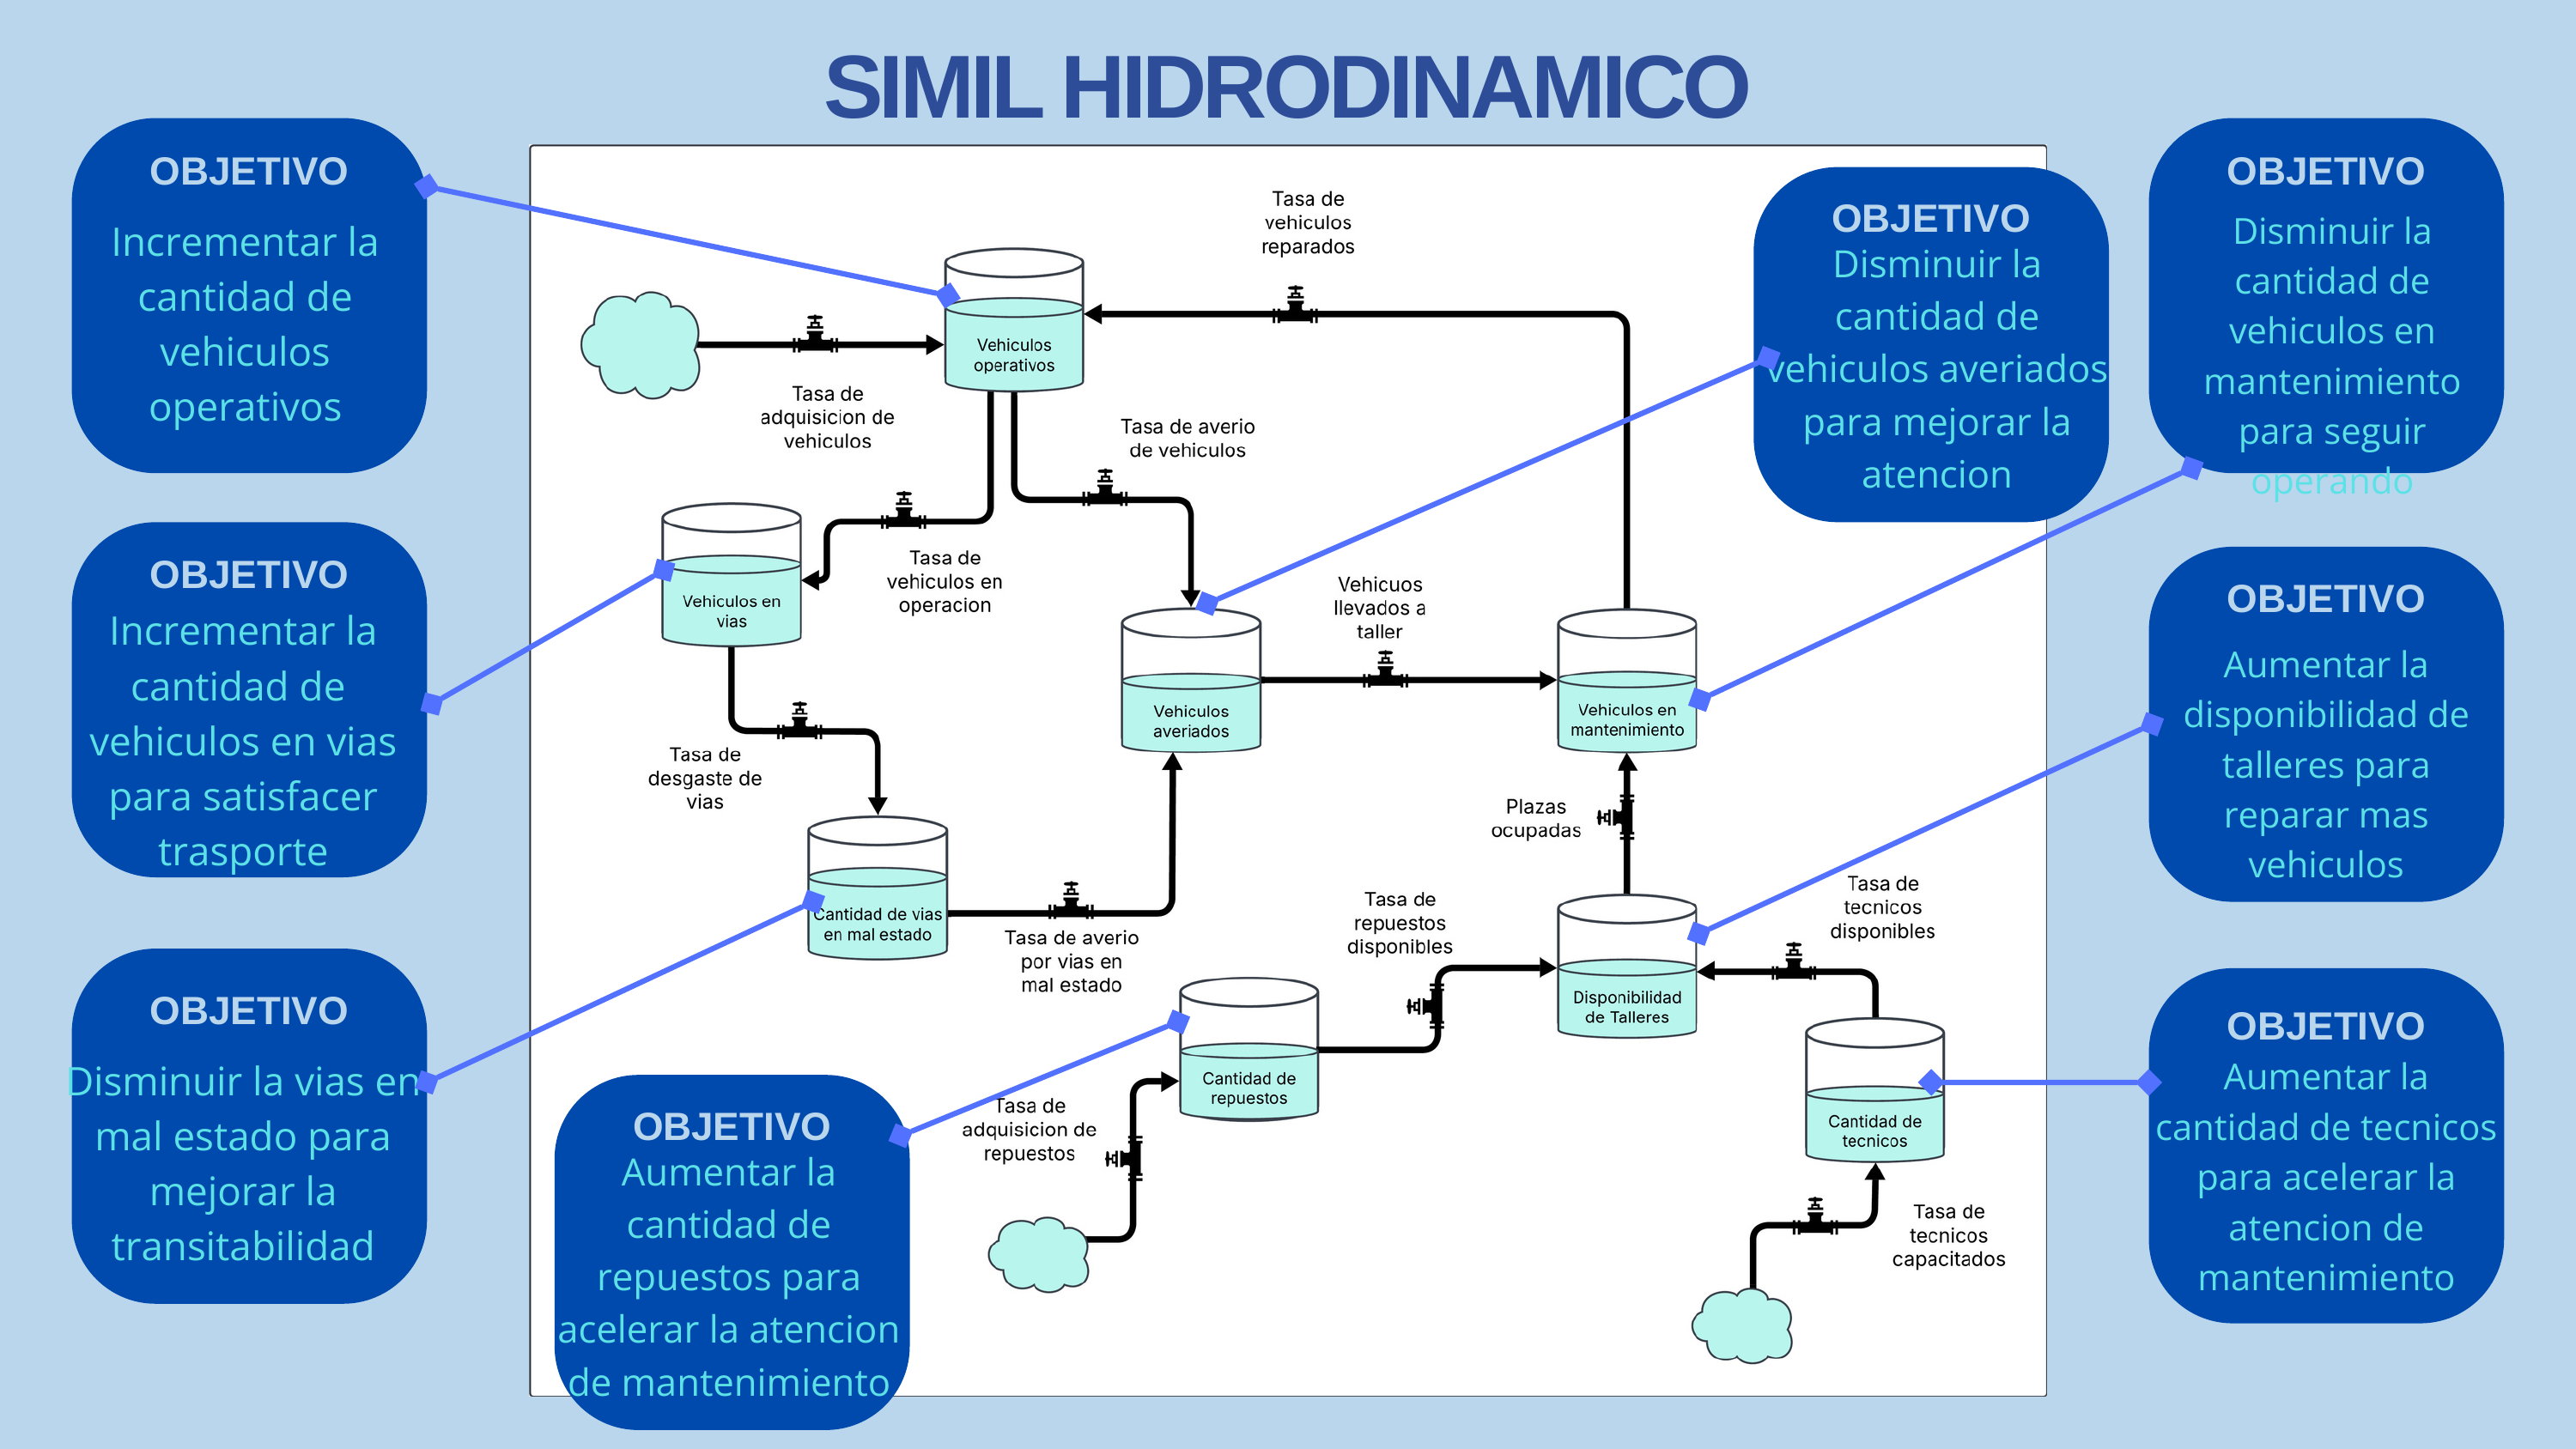

SIMIL HIDRODINAMICO

OBJETIVO
OBJETIVO

OBJETIVO

Disminuir la cantidad de vehiculos en mantenimiento para seguir operando
Incrementar la cantidad de vehiculos operativos
Disminuir la cantidad de vehiculos averiados para mejorar la atencion

OBJETIVO

OBJETIVO

Incrementar la cantidad de  vehiculos en vias para satisfacer trasporte
Aumentar la disponibilidad de talleres para reparar mas vehiculos

OBJETIVO
OBJETIVO

Aumentar la cantidad de tecnicos para acelerar la atencion de mantenimiento
Disminuir la vias en mal estado para mejorar la transitabilidad

OBJETIVO
Aumentar la cantidad de repuestos para acelerar la atencion de mantenimiento